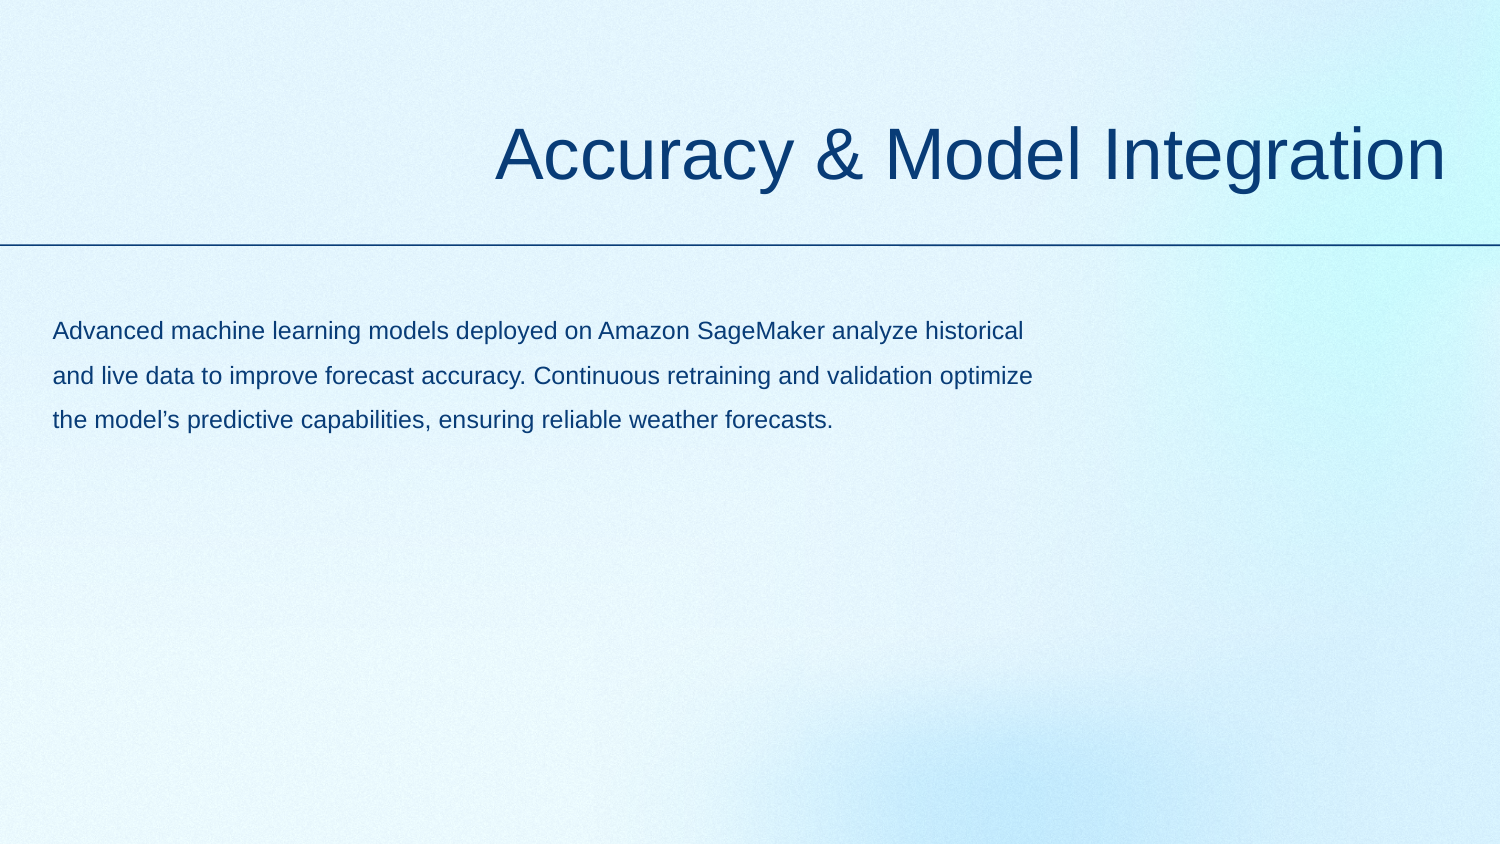

# Accuracy & Model Integration
Advanced machine learning models deployed on Amazon SageMaker analyze historical and live data to improve forecast accuracy. Continuous retraining and validation optimize the model’s predictive capabilities, ensuring reliable weather forecasts.